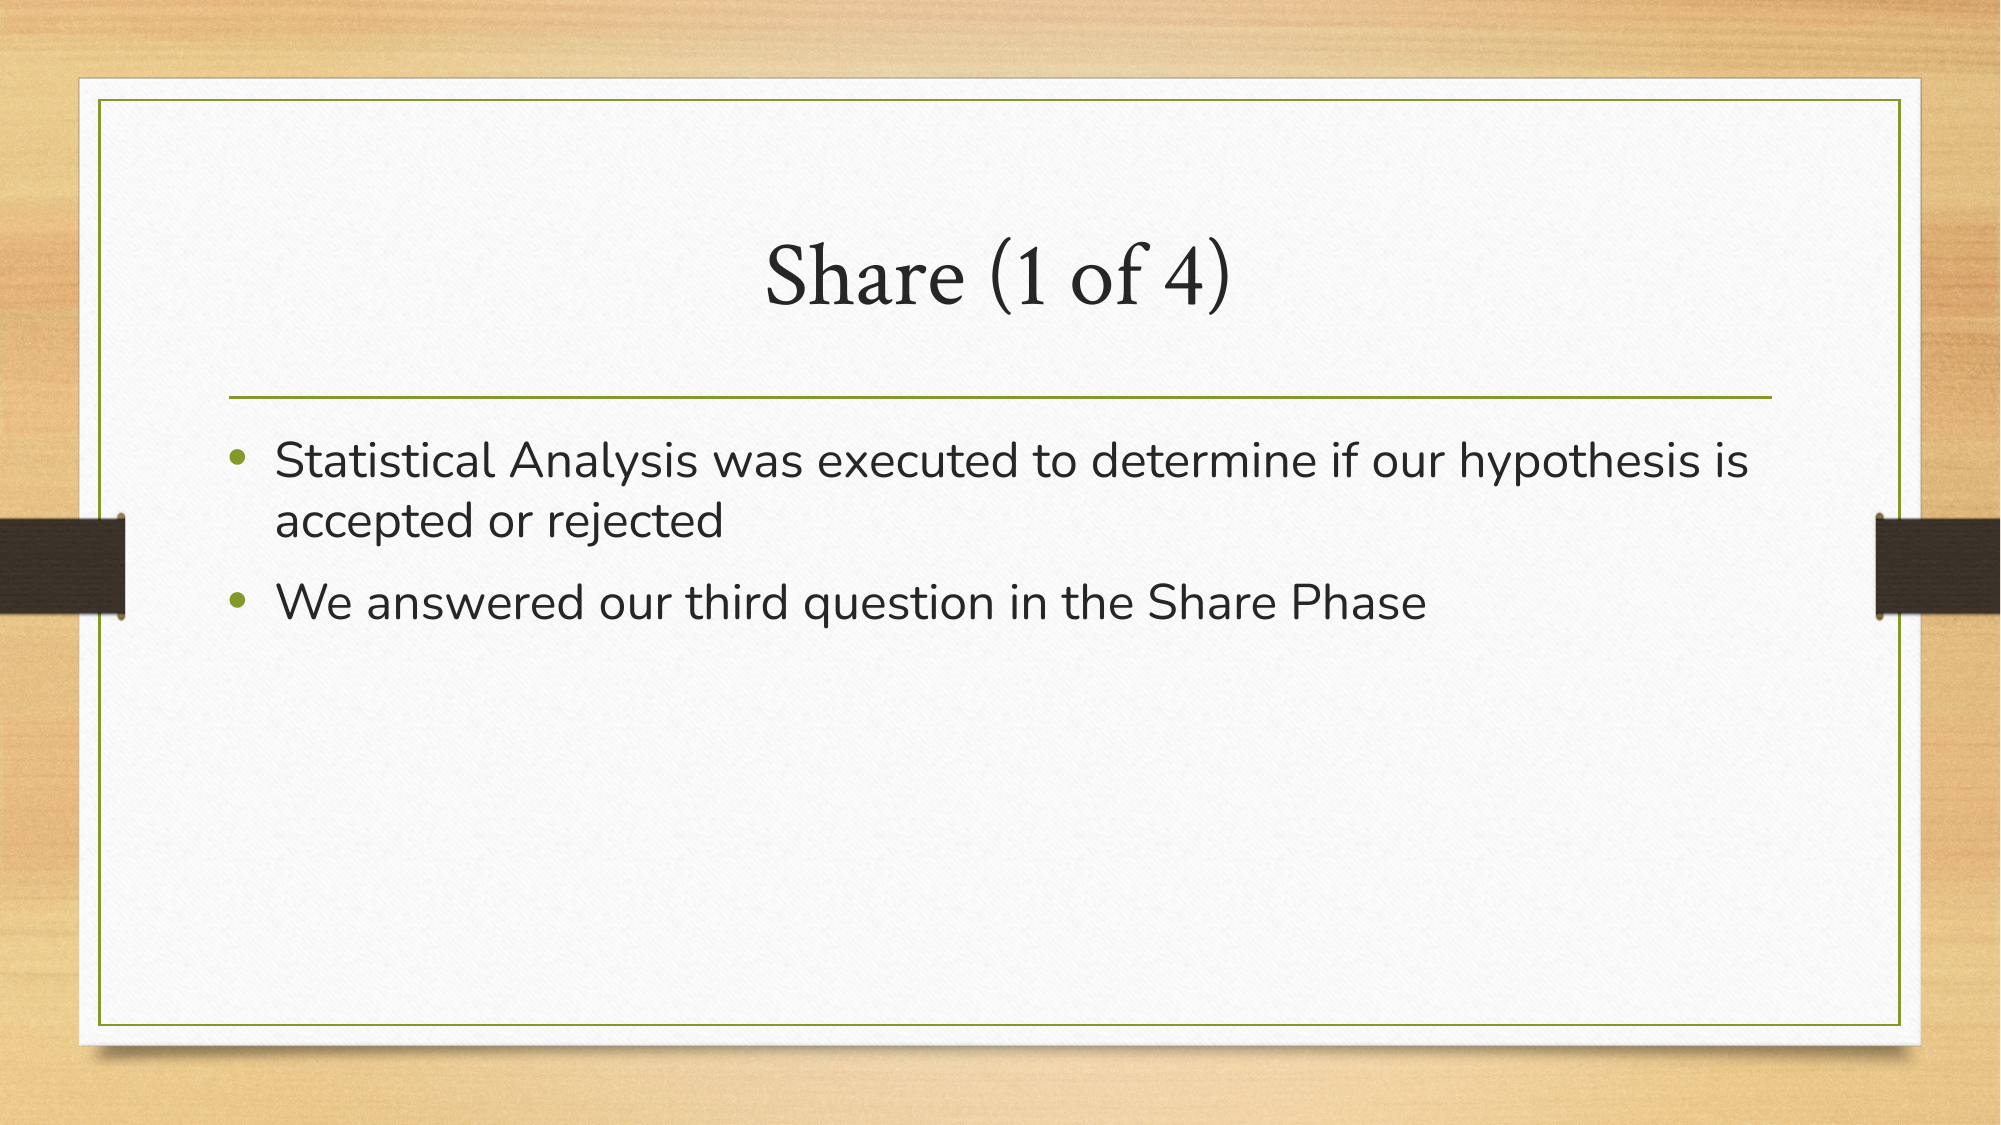

# Share (1 of 4)
Statistical Analysis was executed to determine if our hypothesis is accepted or rejected
We answered our third question in the Share Phase